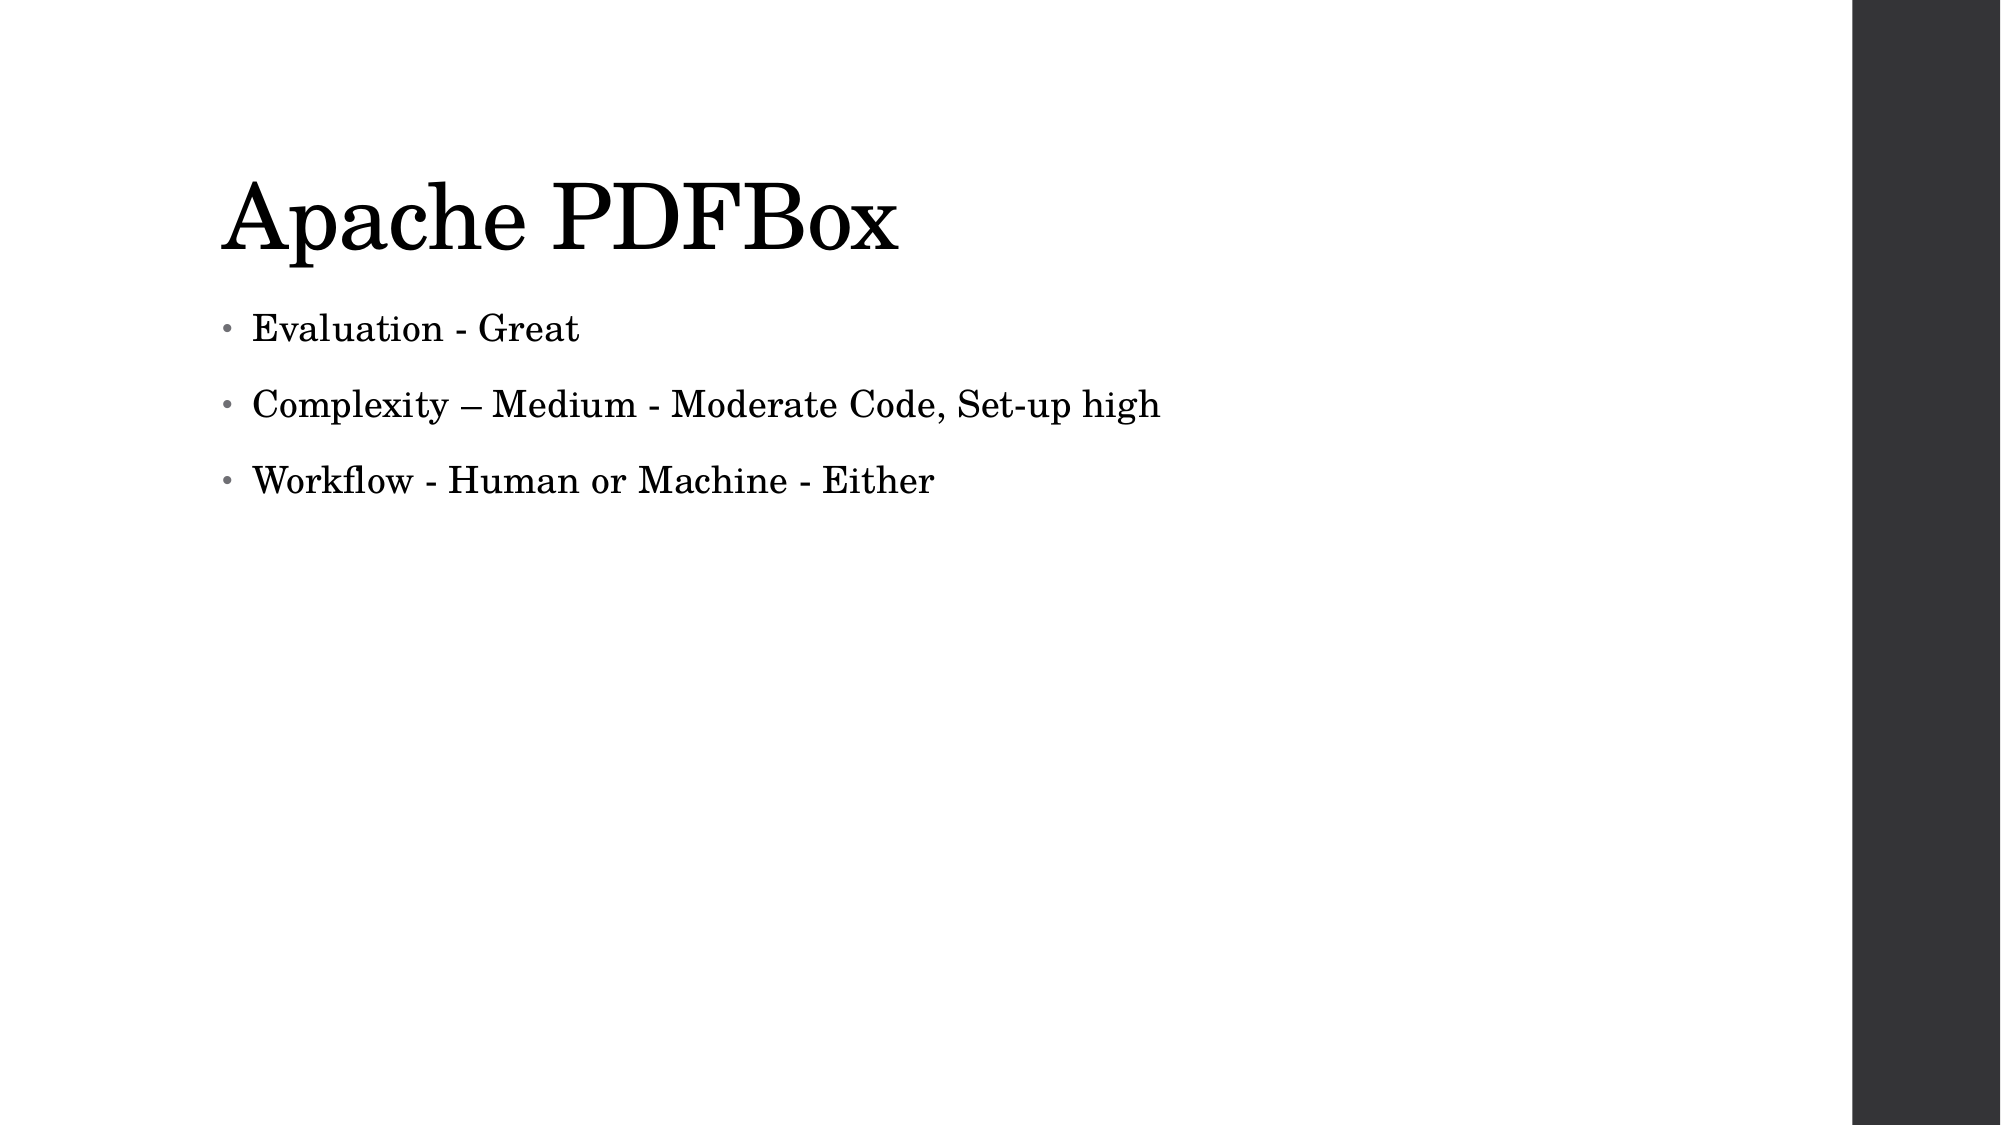

# Apache PDFBox
Evaluation - Great
Complexity – Medium - Moderate Code, Set-up high
Workflow - Human or Machine - Either